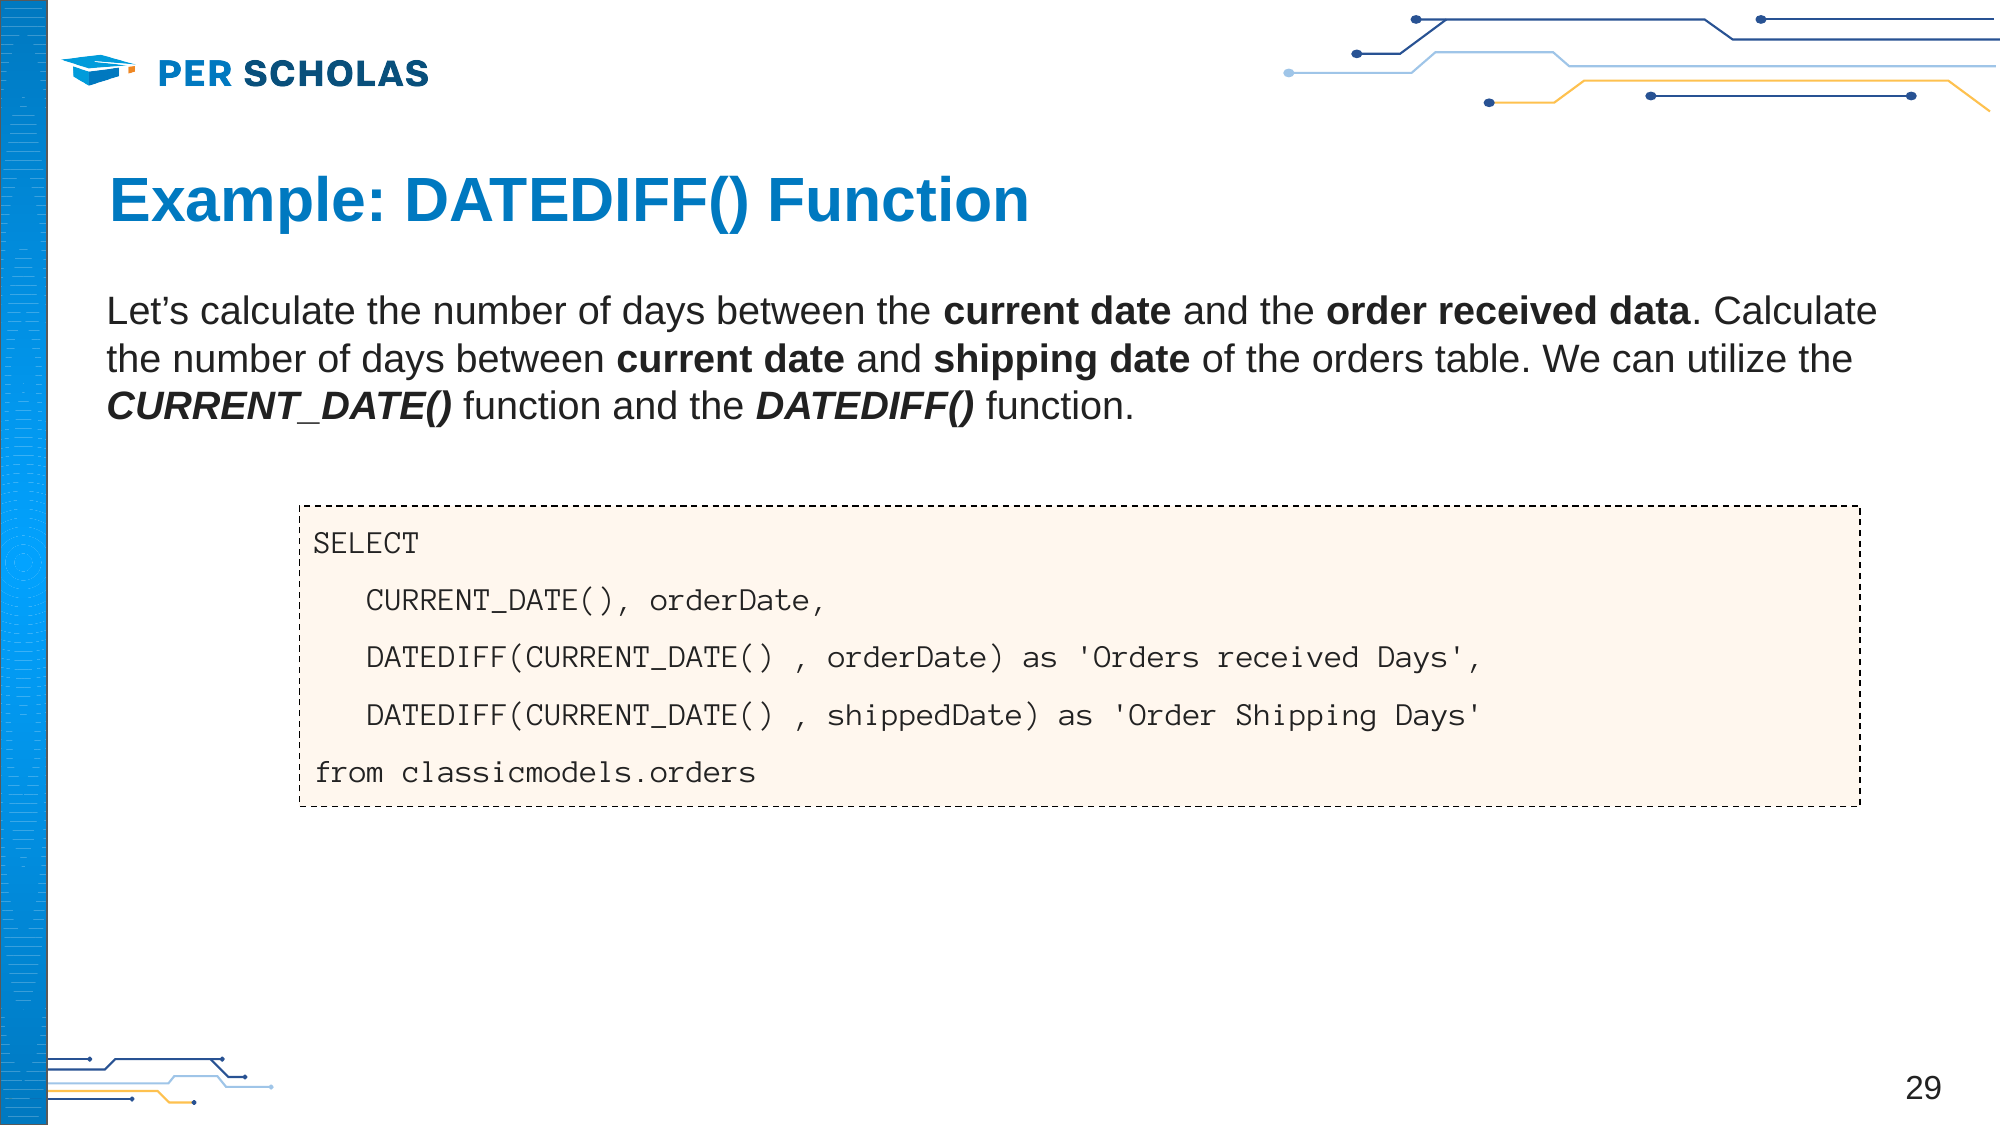

# Example: DATEDIFF() Function
Let’s calculate the number of days between the current date and the order received data. Calculate the number of days between current date and shipping date of the orders table. We can utilize the CURRENT_DATE() function and the DATEDIFF() function.
SELECT
   CURRENT_DATE(), orderDate,
   DATEDIFF(CURRENT_DATE() , orderDate) as 'Orders received Days',
   DATEDIFF(CURRENT_DATE() , shippedDate) as 'Order Shipping Days'
from classicmodels.orders
29